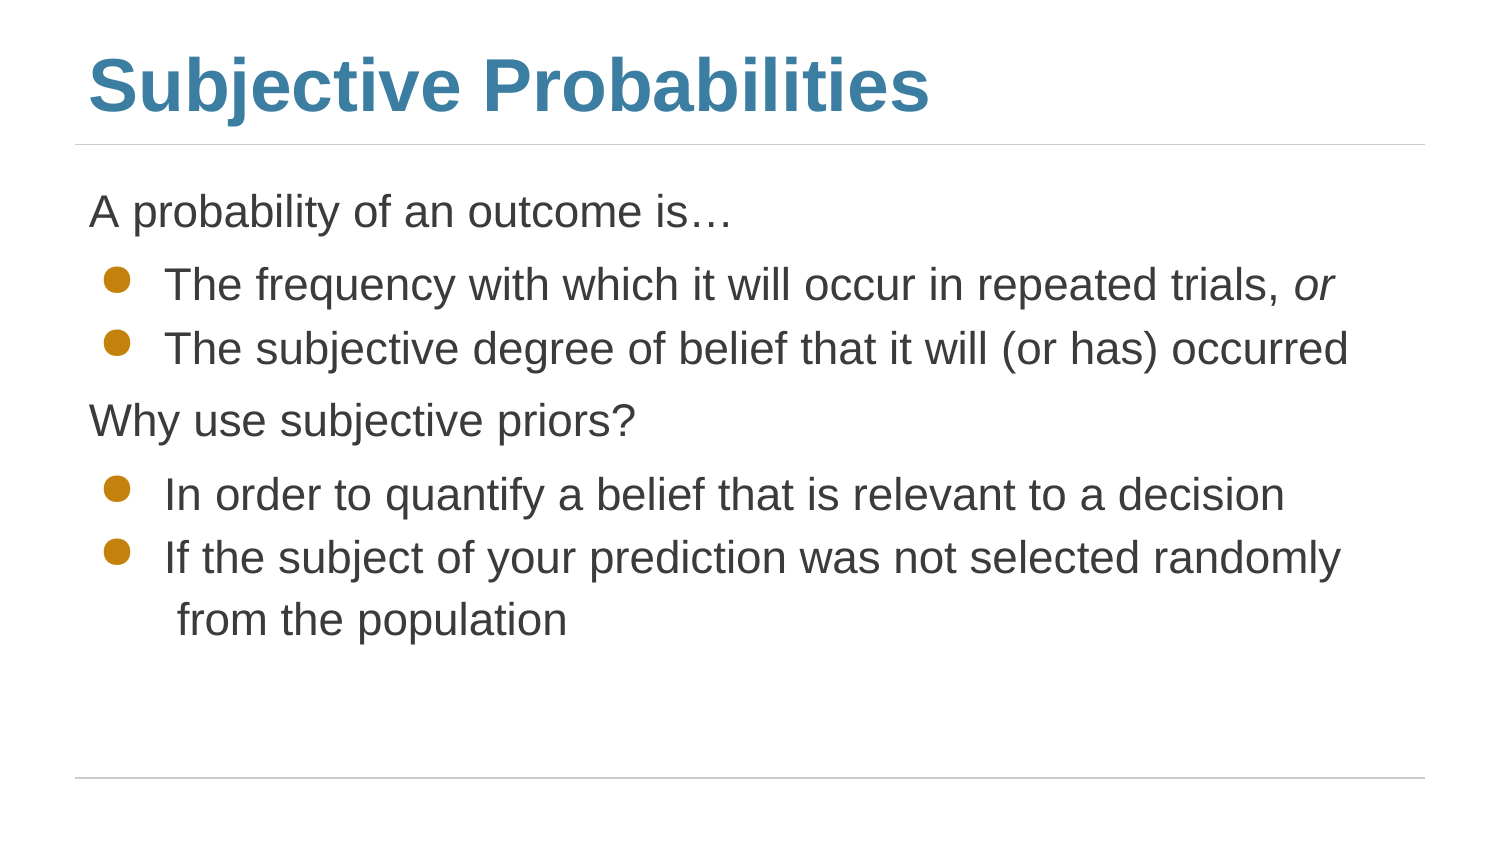

# Subjective Probabilities
A probability of an outcome is…
The frequency with which it will occur in repeated trials, or
The subjective degree of belief that it will (or has) occurred
Why use subjective priors?
In order to quantify a belief that is relevant to a decision
If the subject of your prediction was not selected randomly  from the population